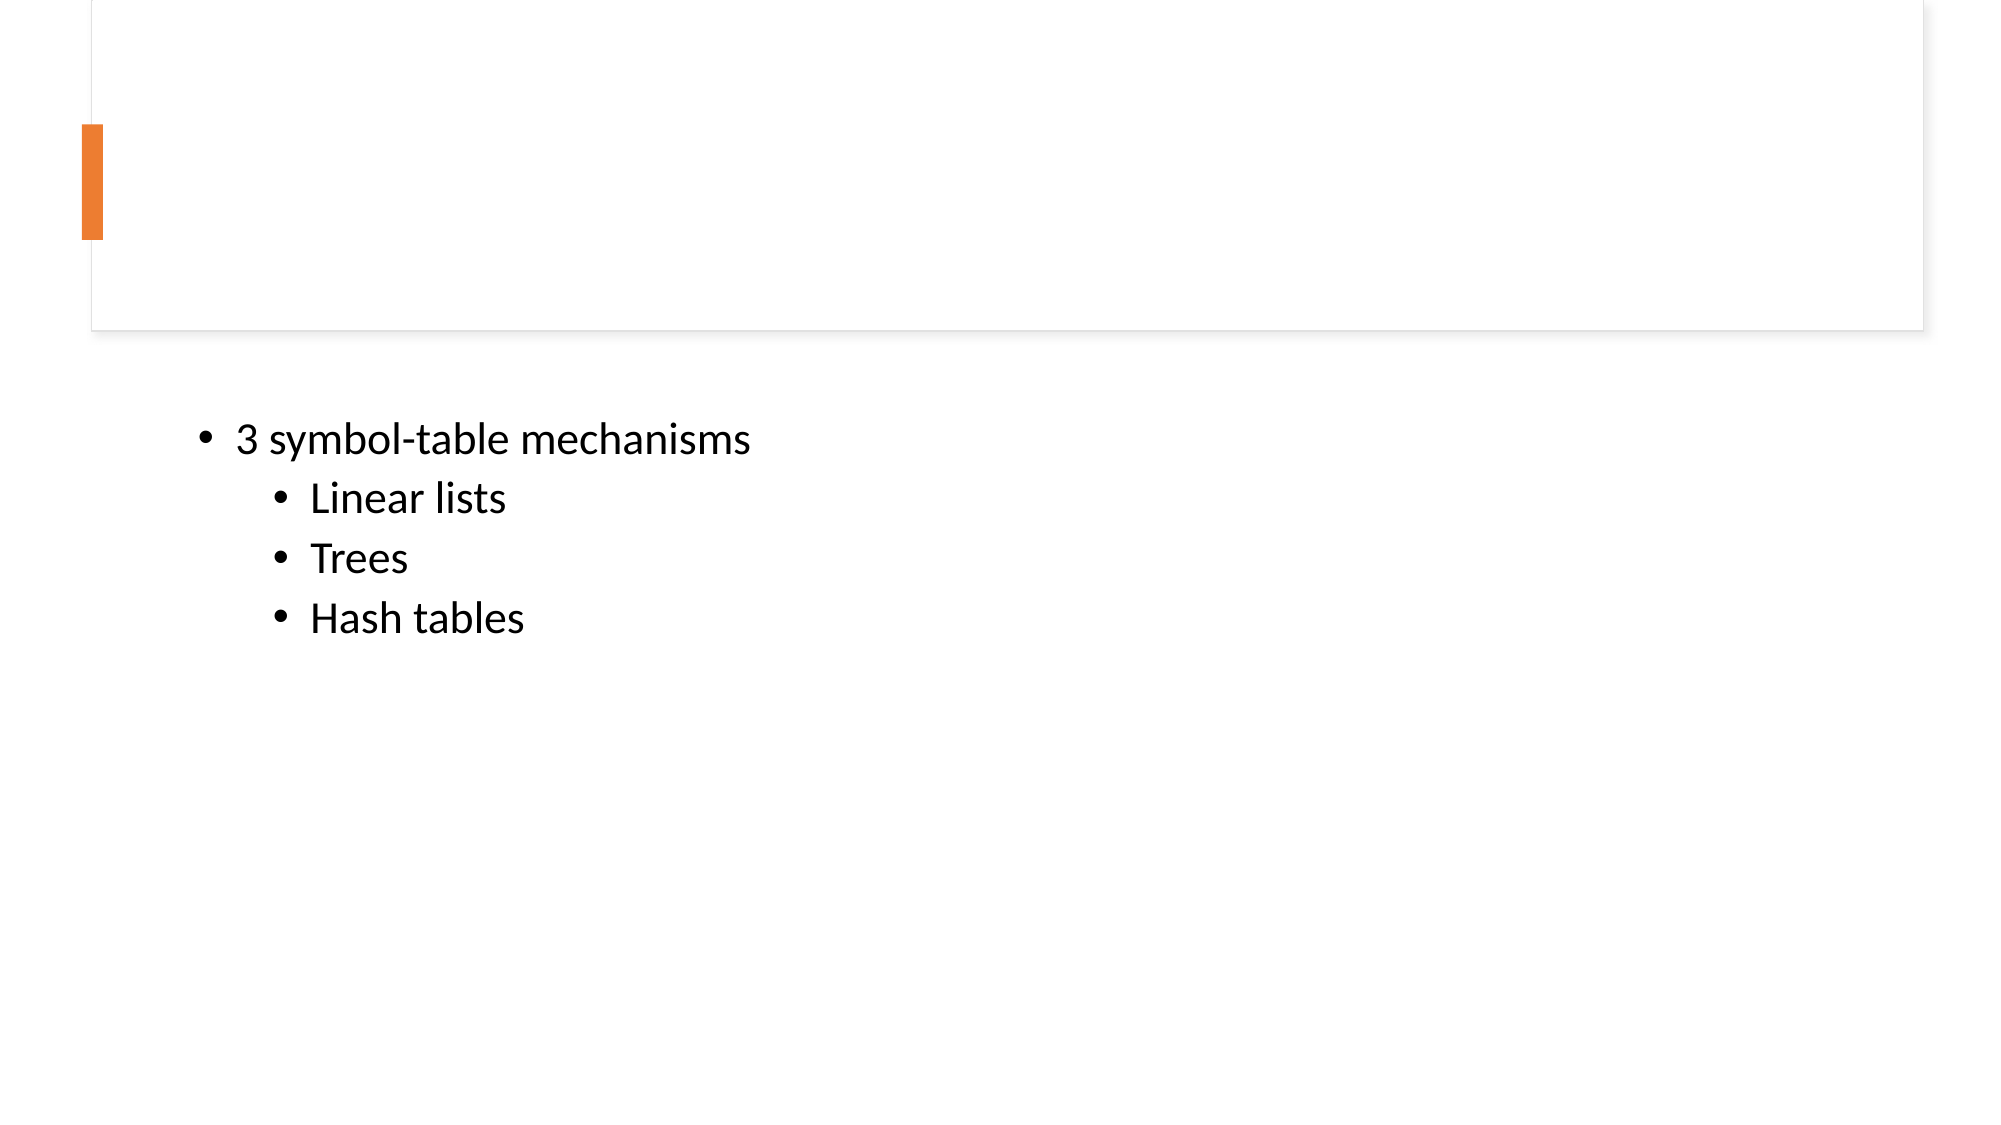

3 symbol-table mechanisms
Linear lists
Trees
Hash tables